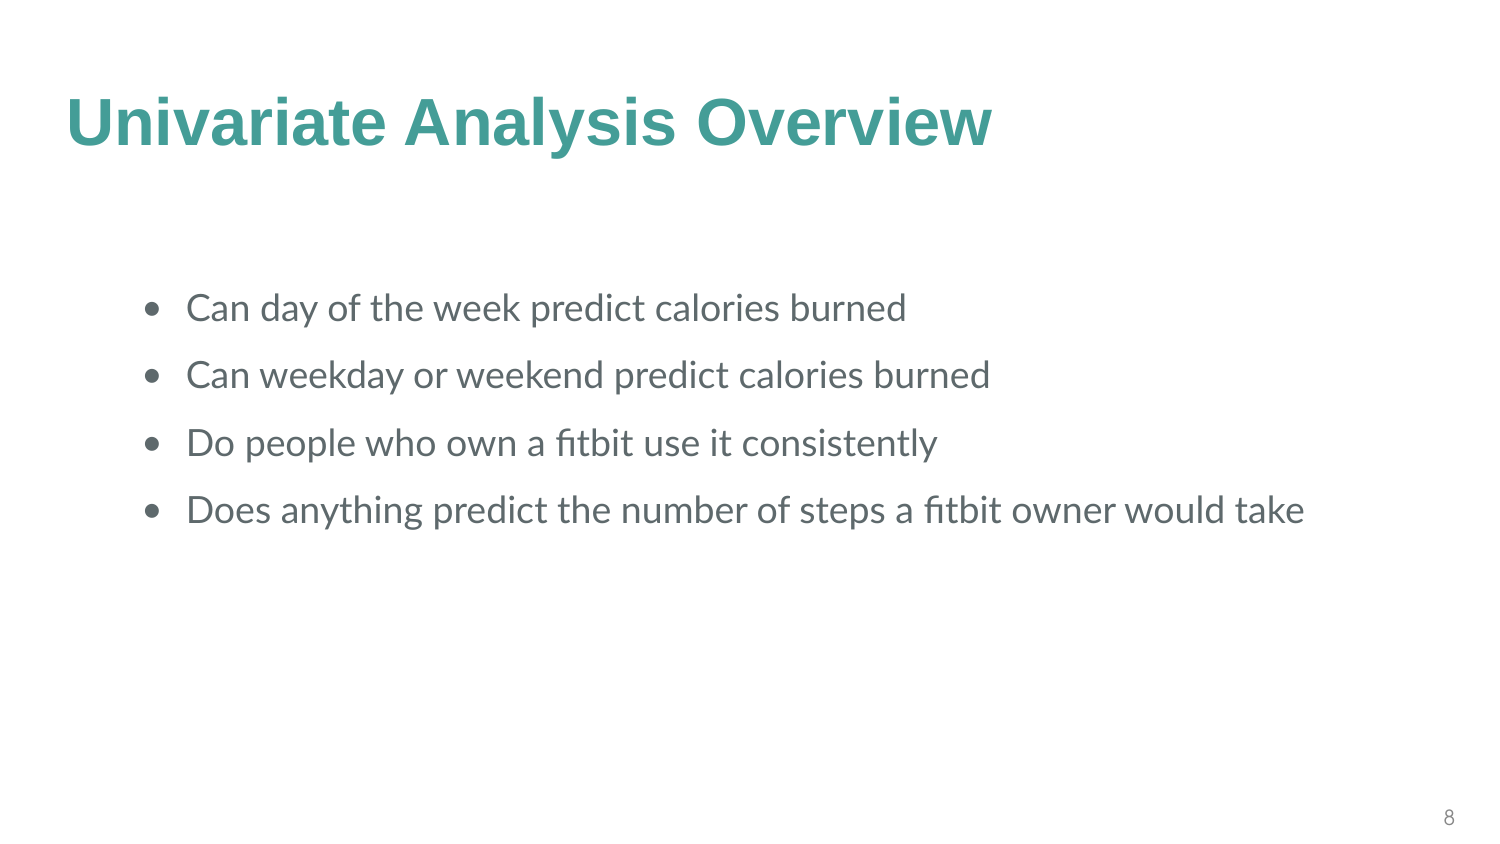

Univariate Analysis Overview
Can day of the week predict calories burned
Can weekday or weekend predict calories burned
Do people who own a fitbit use it consistently
Does anything predict the number of steps a fitbit owner would take

8